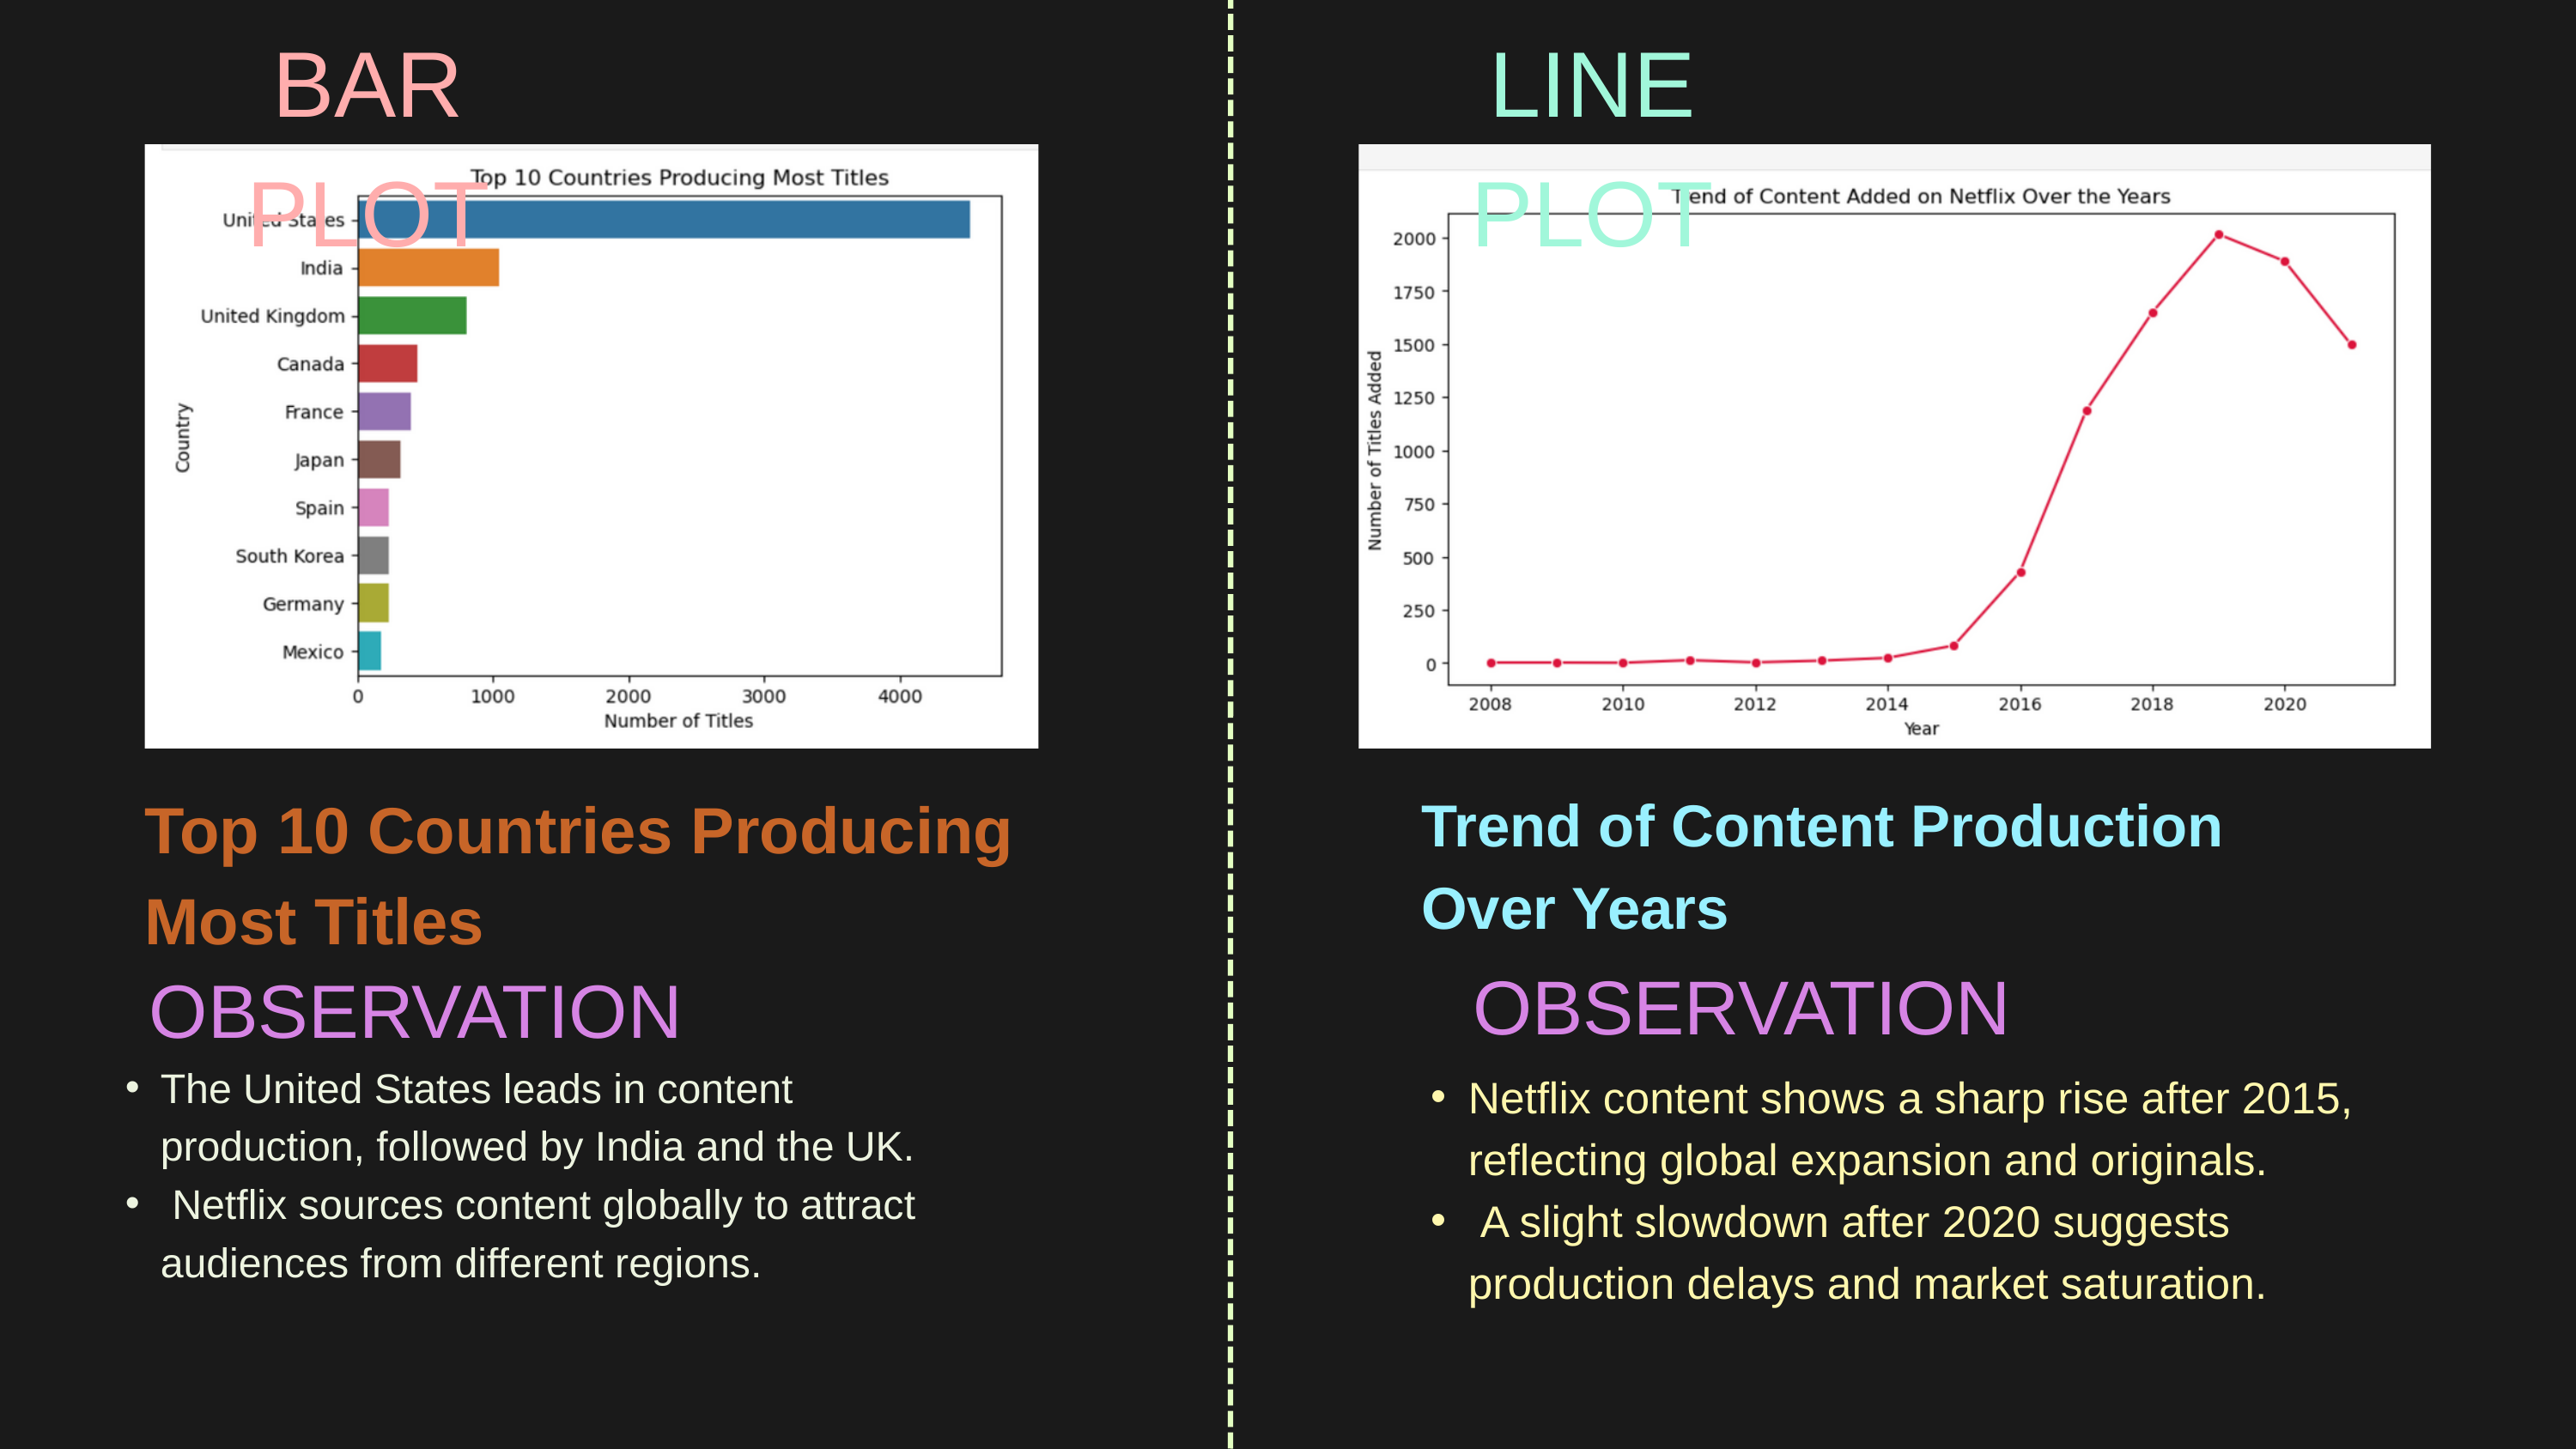

BAR PLOT
LINE PLOT

Top 10 Countries Producing Most Titles
Trend of Content Production Over Years
OBSERVATION
OBSERVATION
The United States leads in content production, followed by India and the UK.
 Netflix sources content globally to attract audiences from different regions.
Netflix content shows a sharp rise after 2015, reflecting global expansion and originals.
 A slight slowdown after 2020 suggests production delays and market saturation.